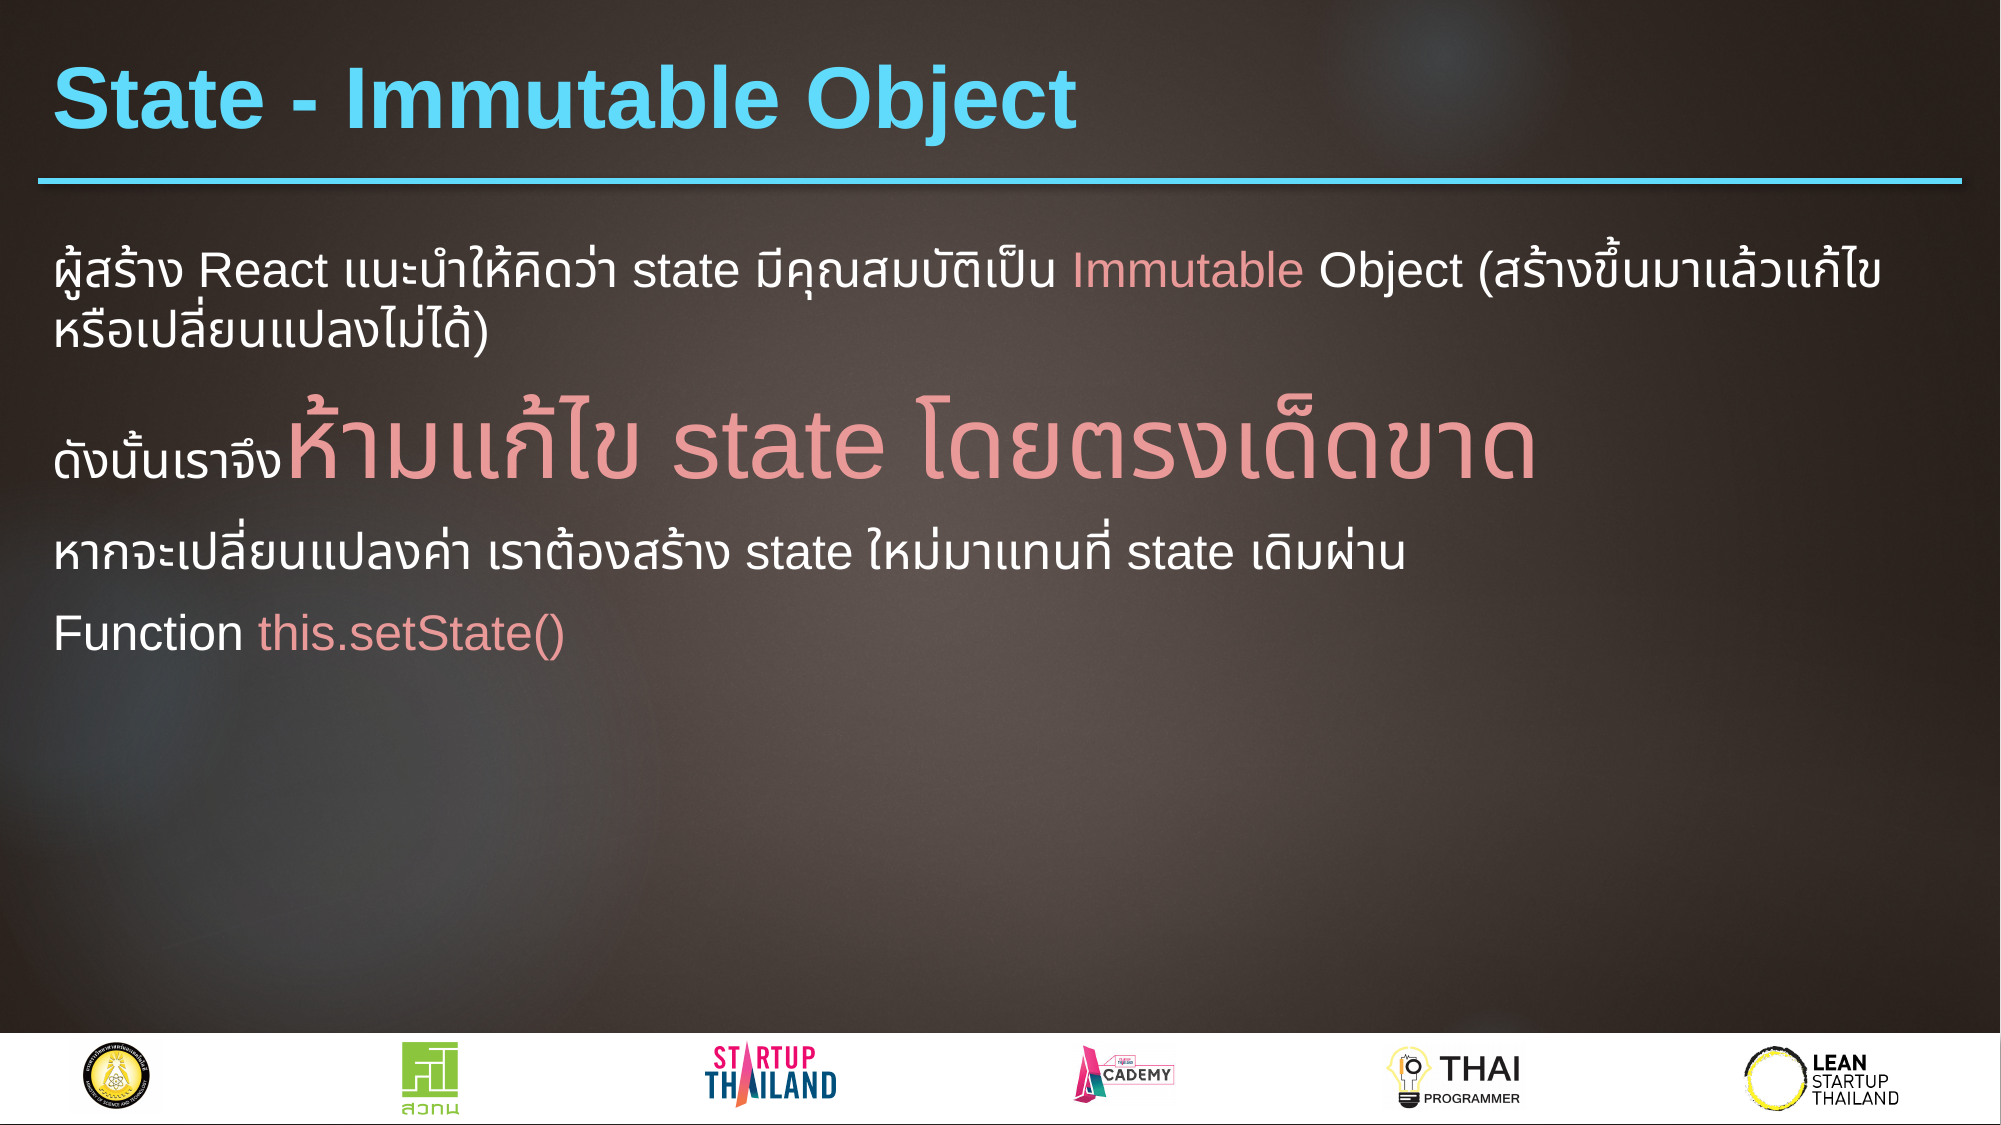

# State - Immutable Object
ผู้สร้าง React แนะนำให้คิดว่า state มีคุณสมบัติเป็น Immutable Object (สร้างขึ้นมาแล้วแก้ไขหรือเปลี่ยนแปลงไม่ได้)
ดังนั้นเราจึงห้ามแก้ไข state โดยตรงเด็ดขาด
หากจะเปลี่ยนแปลงค่า เราต้องสร้าง state ใหม่มาแทนที่ state เดิมผ่าน
Function this.setState()